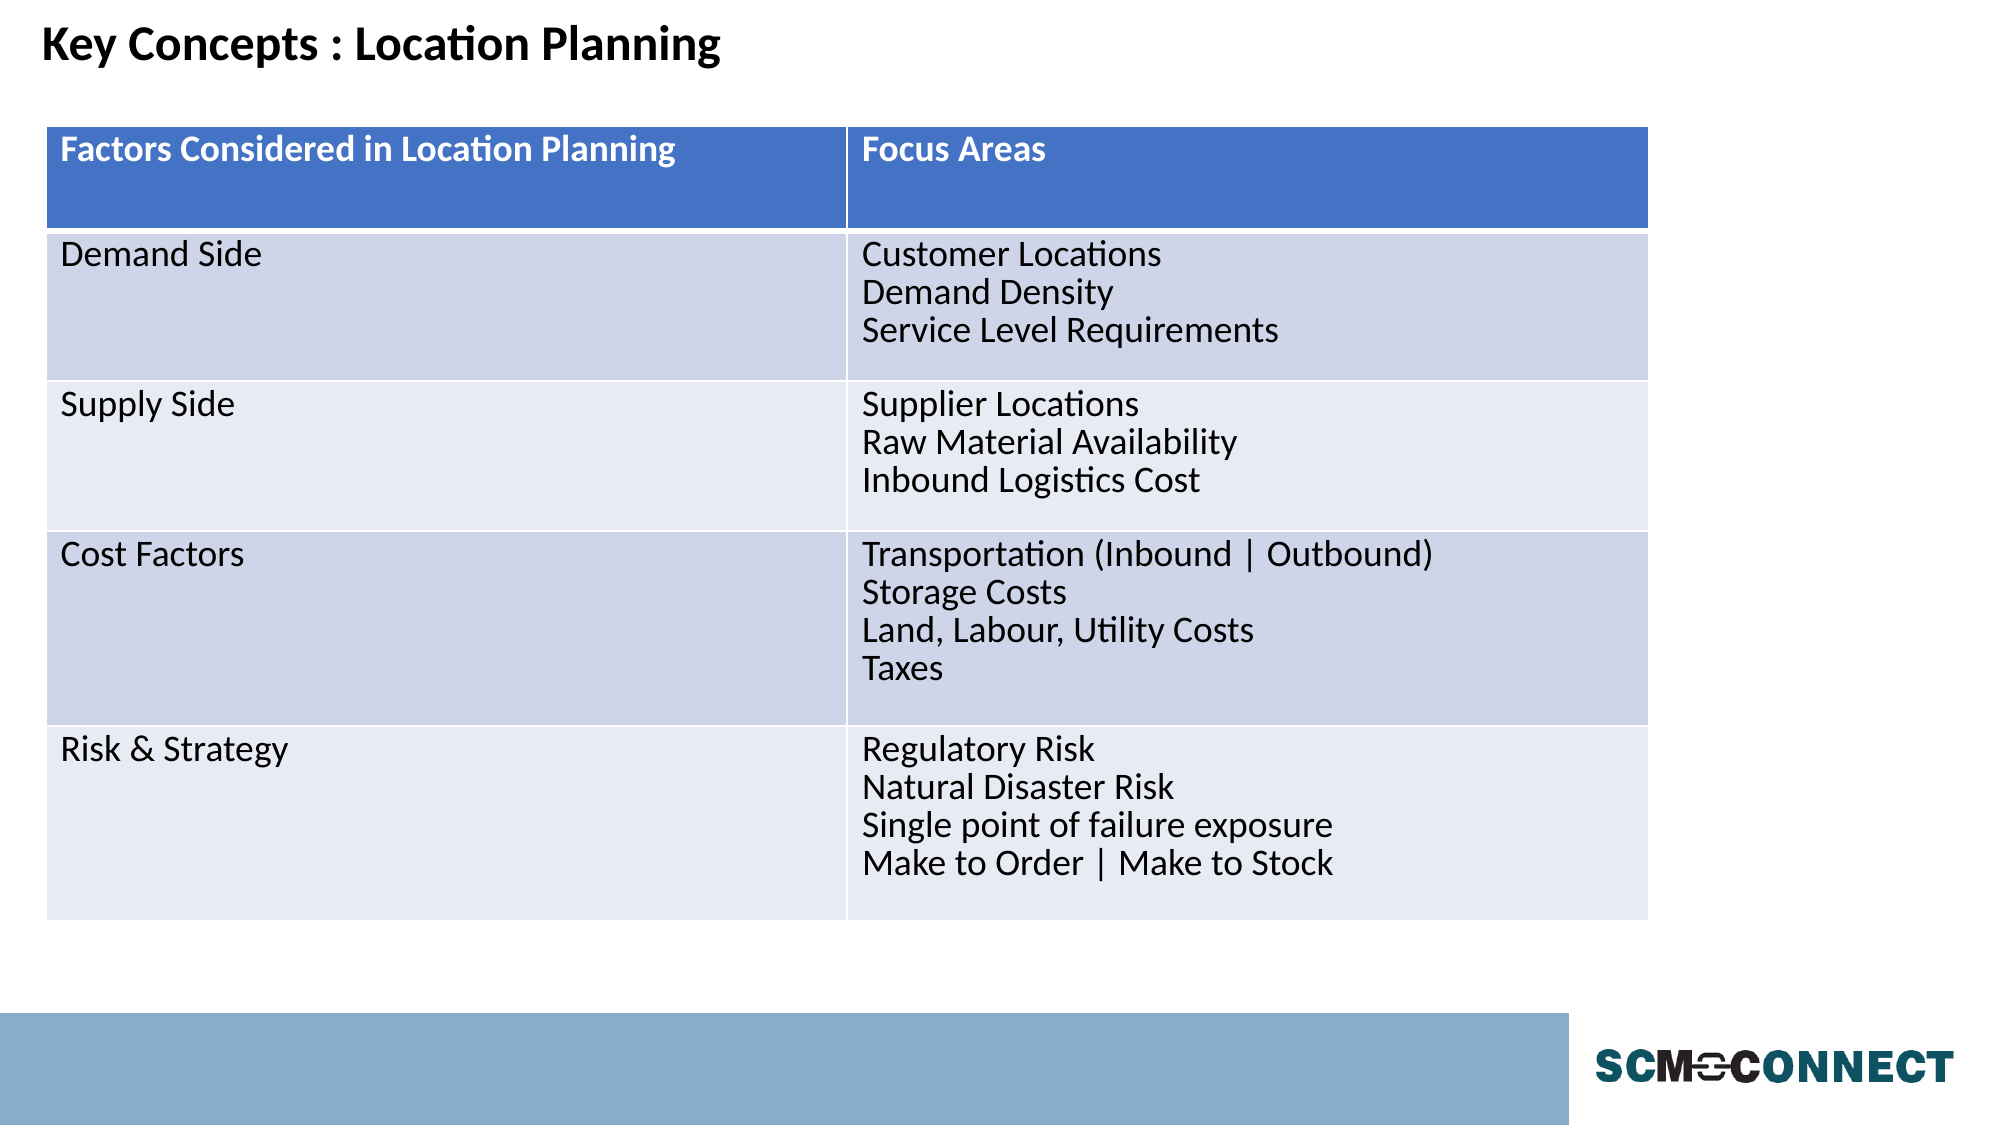

Key Concepts : Location Planning
| Factors Considered in Location Planning | Focus Areas |
| --- | --- |
| Demand Side | Customer Locations Demand Density Service Level Requirements |
| Supply Side | Supplier Locations Raw Material Availability Inbound Logistics Cost |
| Cost Factors | Transportation (Inbound | Outbound) Storage Costs Land, Labour, Utility Costs Taxes |
| Risk & Strategy | Regulatory Risk Natural Disaster Risk Single point of failure exposure Make to Order | Make to Stock |